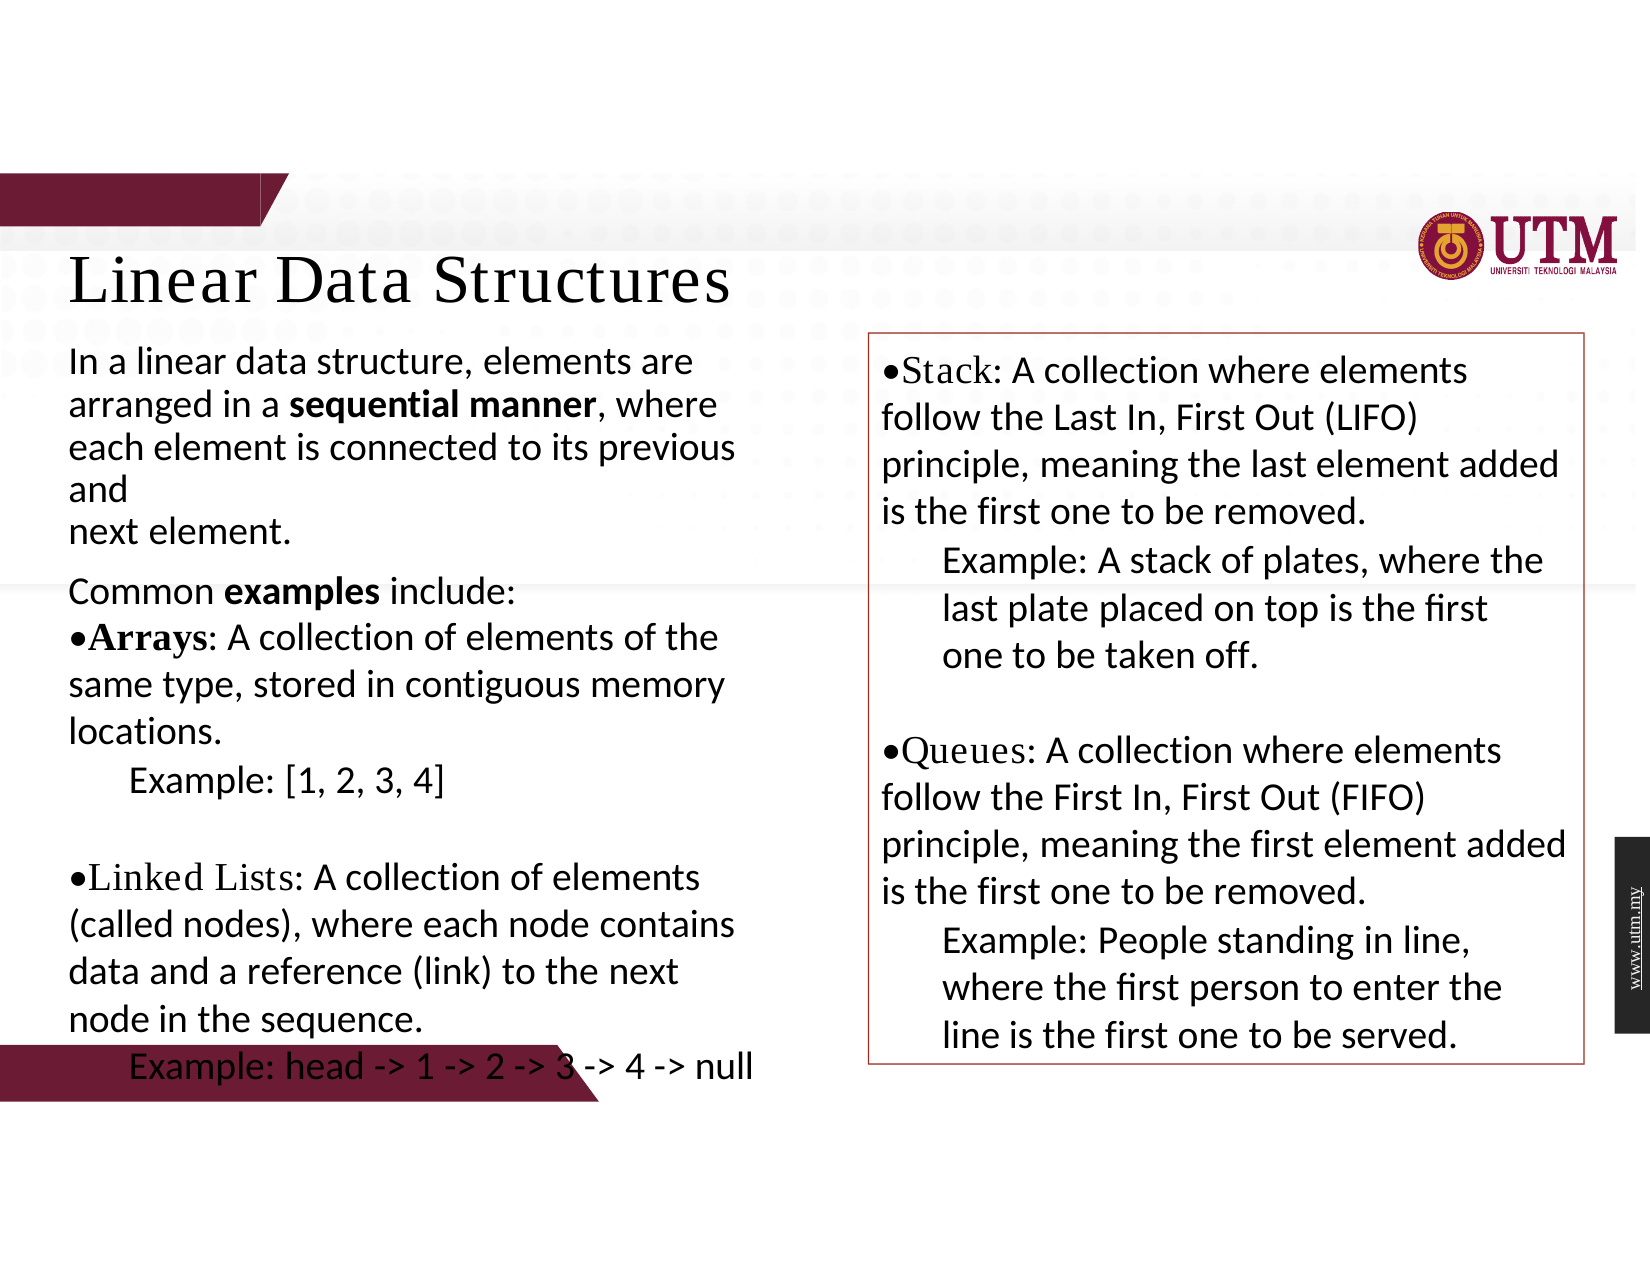

# Linear Data Structures

In a linear data structure, elements are arranged in a sequential manner, where each element is connected to its previous and
next element.
Common examples include:
•Arrays: A collection of elements of the same type, stored in contiguous memory locations.
Example: [1, 2, 3, 4]

•Linked Lists: A collection of elements (called nodes), where each node contains data and a reference (link) to the next node in the sequence.
Example: head -> 1 -> 2 -> 3 -> 4 -> null
•Stack: A collection where elements follow the Last In, First Out (LIFO) principle, meaning the last element added is the first one to be removed.
Example: A stack of plates, where the last plate placed on top is the first one to be taken off.

•Queues: A collection where elements follow the First In, First Out (FIFO) principle, meaning the first element added is the first one to be removed.
Example: People standing in line, where the first person to enter the line is the first one to be served.

www.utm.my